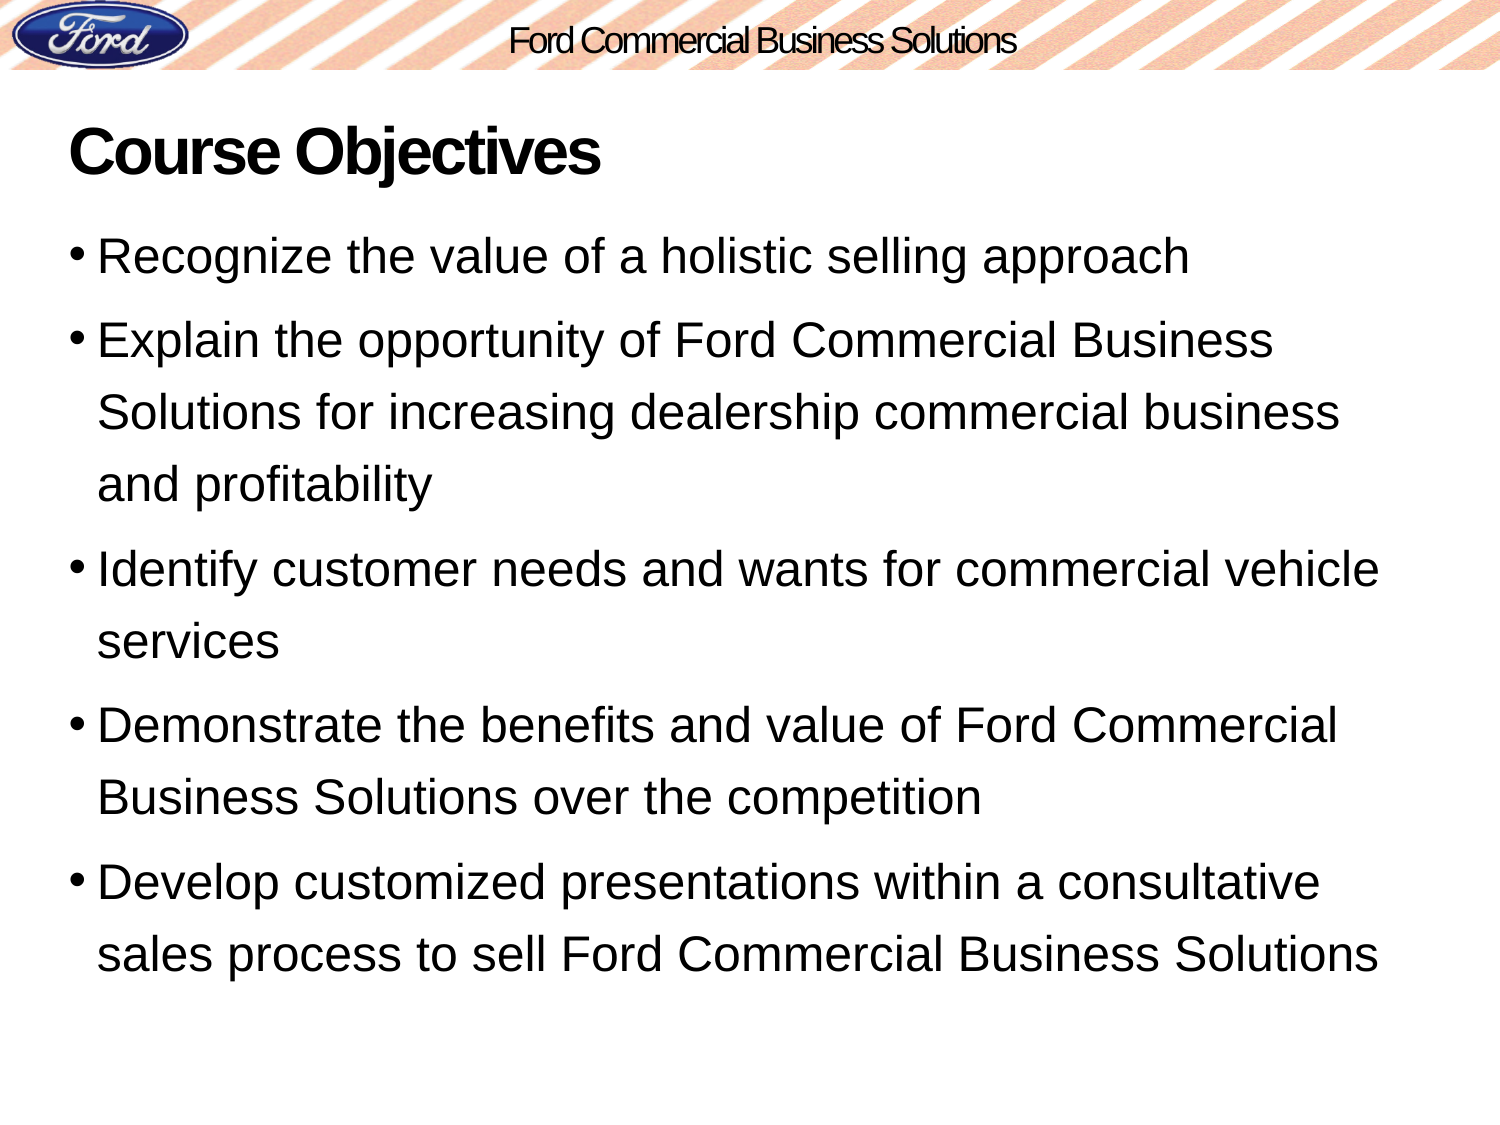

# Course Objectives
Recognize the value of a holistic selling approach
Explain the opportunity of Ford Commercial Business Solutions for increasing dealership commercial business and profitability
Identify customer needs and wants for commercial vehicle services
Demonstrate the benefits and value of Ford Commercial Business Solutions over the competition
Develop customized presentations within a consultative sales process to sell Ford Commercial Business Solutions